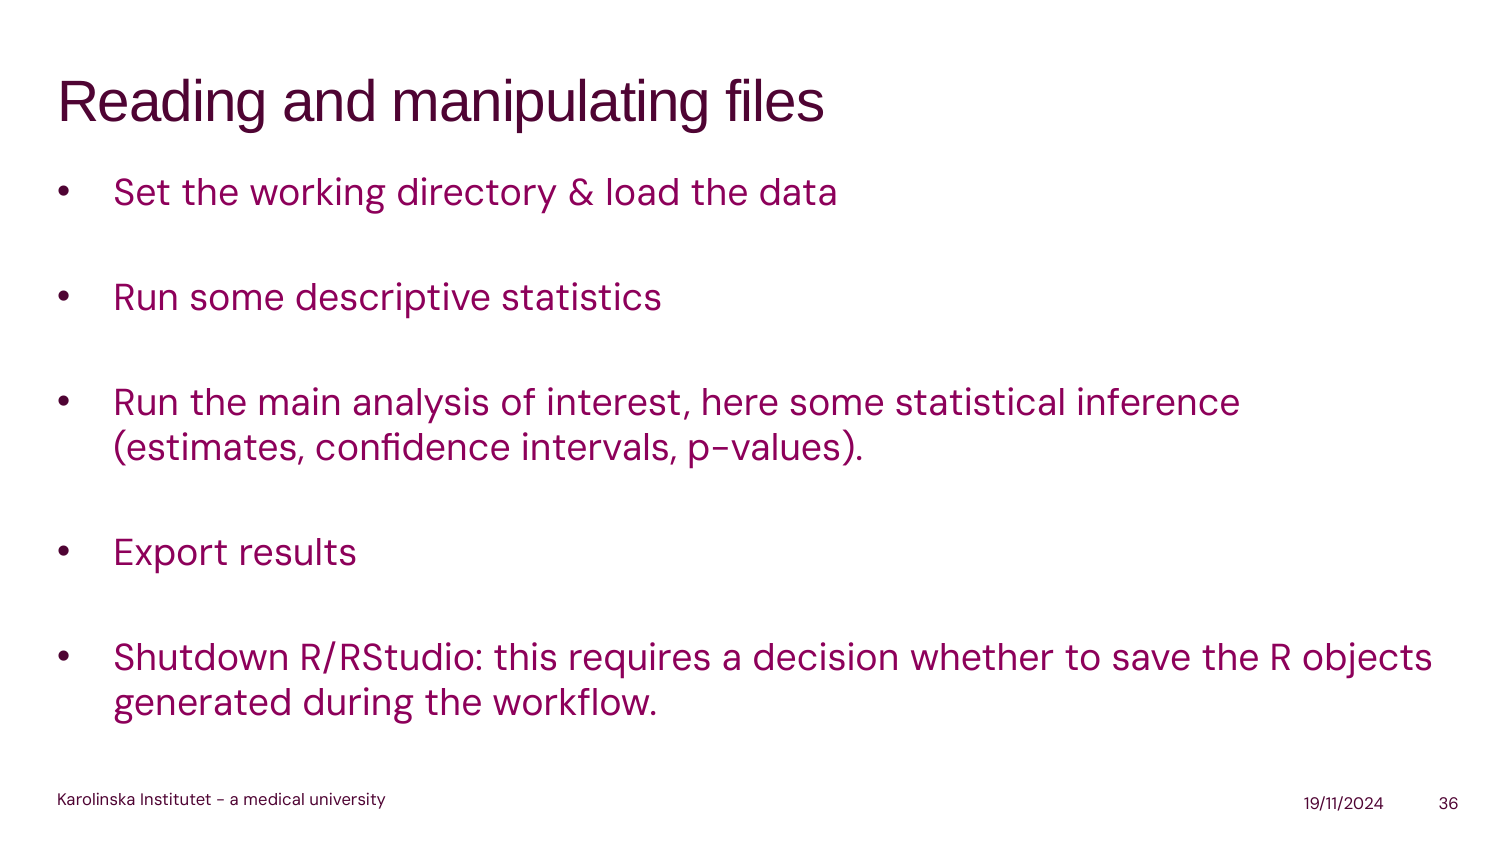

# Reading and manipulating files
Set the working directory & load the data

Run some descriptive statistics

Run the main analysis of interest, here some statistical inference (estimates, confidence intervals, p-values).

Export results

Shutdown R/RStudio: this requires a decision whether to save the R objects generated during the workflow.

19/11/2024
36
Karolinska Institutet - a medical university